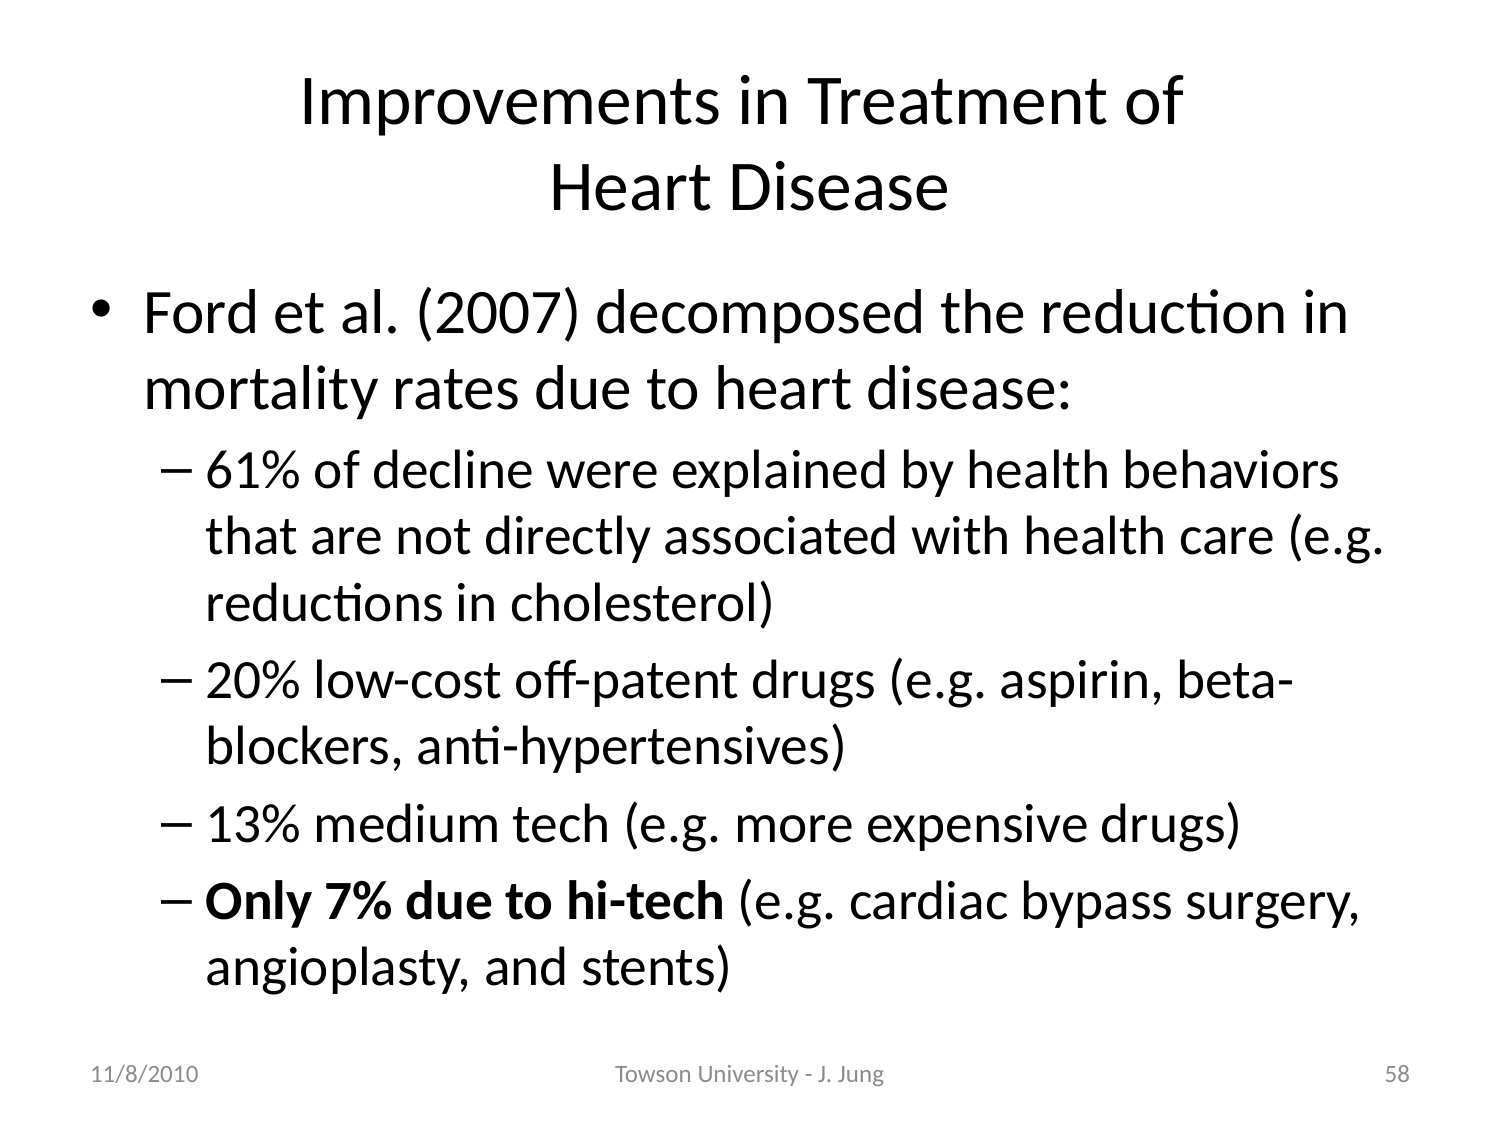

# Improvements in Treatment of Heart Disease
Ford et al. (2007) decomposed the reduction in mortality rates due to heart disease:
61% of decline were explained by health behaviors that are not directly associated with health care (e.g. reductions in cholesterol)
20% low-cost off-patent drugs (e.g. aspirin, beta-blockers, anti-hypertensives)
13% medium tech (e.g. more expensive drugs)
Only 7% due to hi-tech (e.g. cardiac bypass surgery, angioplasty, and stents)
11/8/2010
Towson University - J. Jung
58